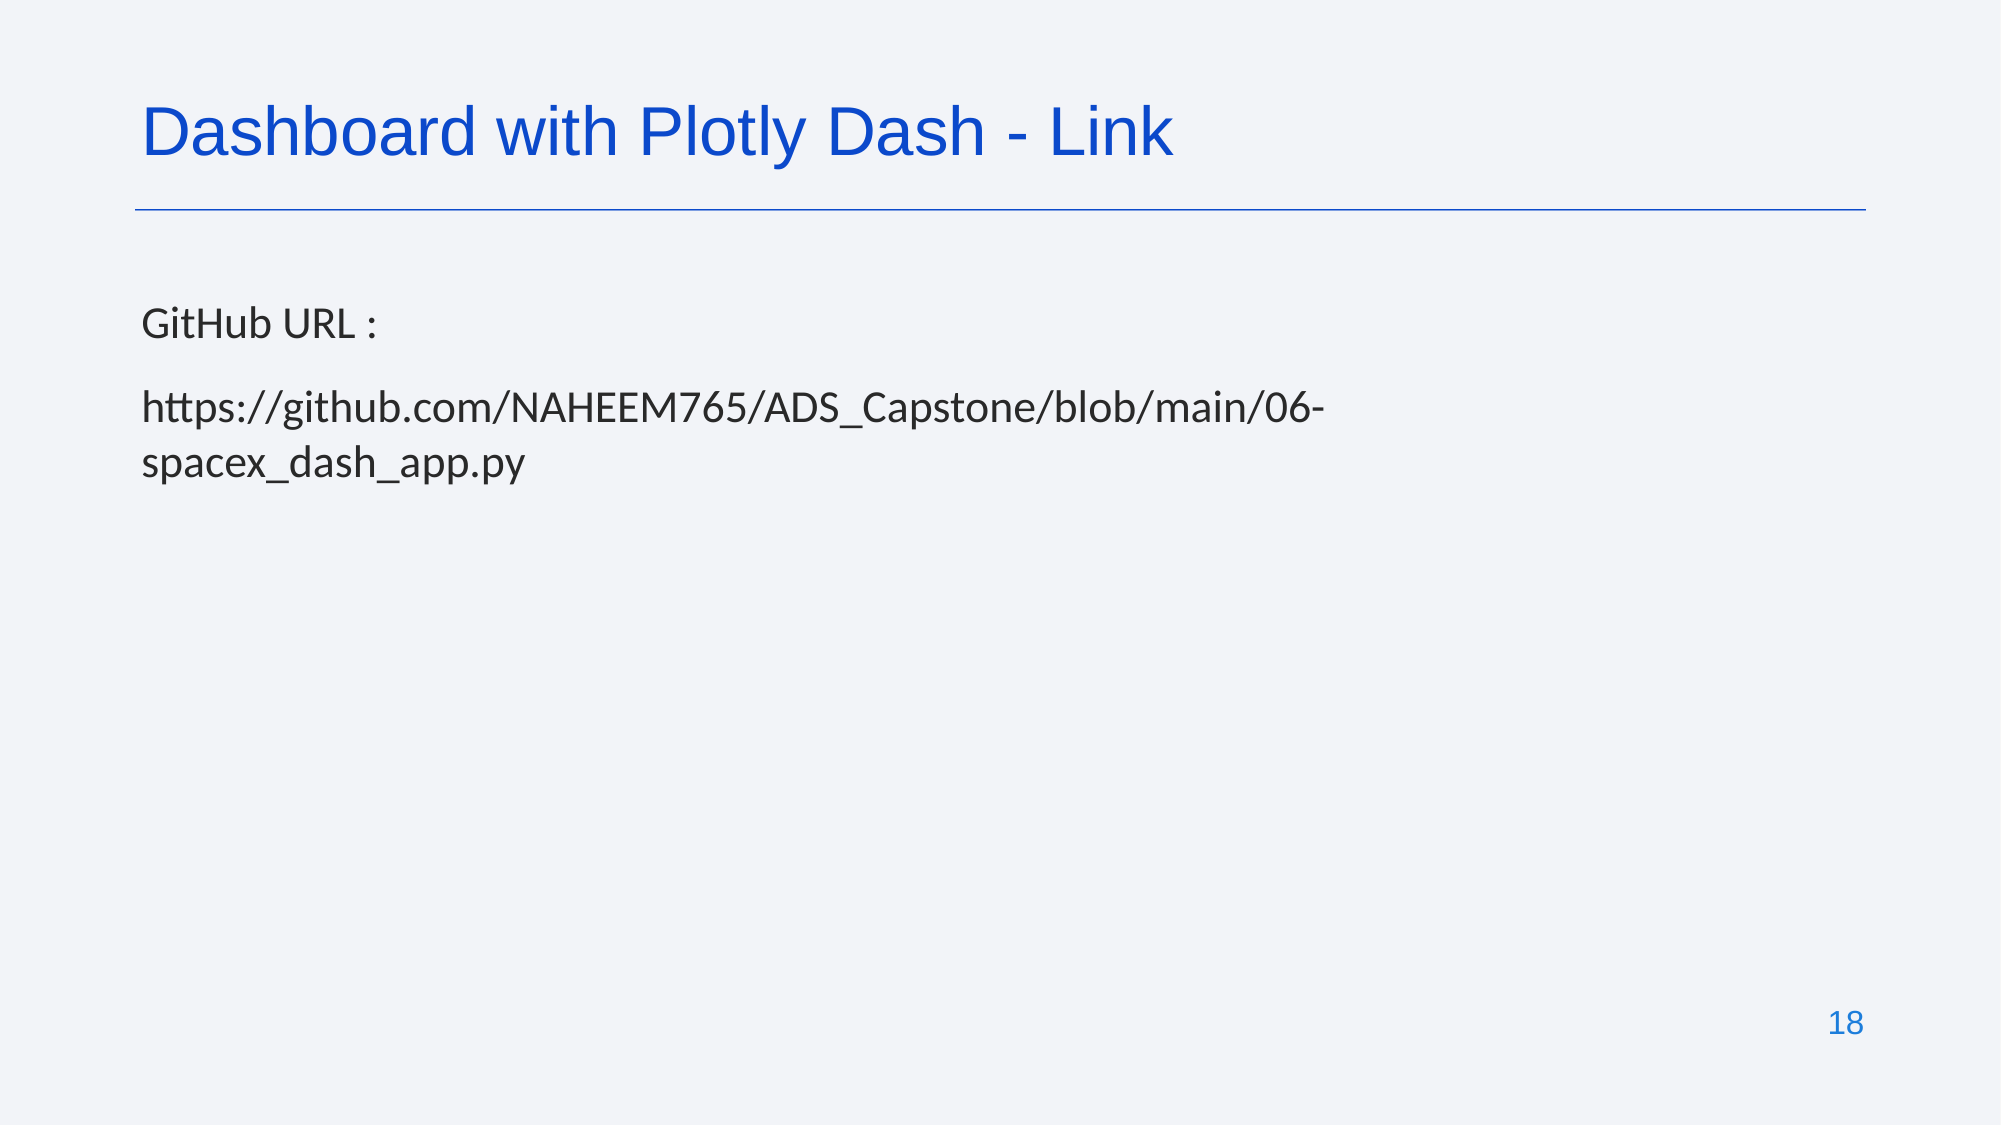

Dashboard with Plotly Dash - Link
GitHub URL :
https://github.com/NAHEEM765/ADS_Capstone/blob/main/06-spacex_dash_app.py

18